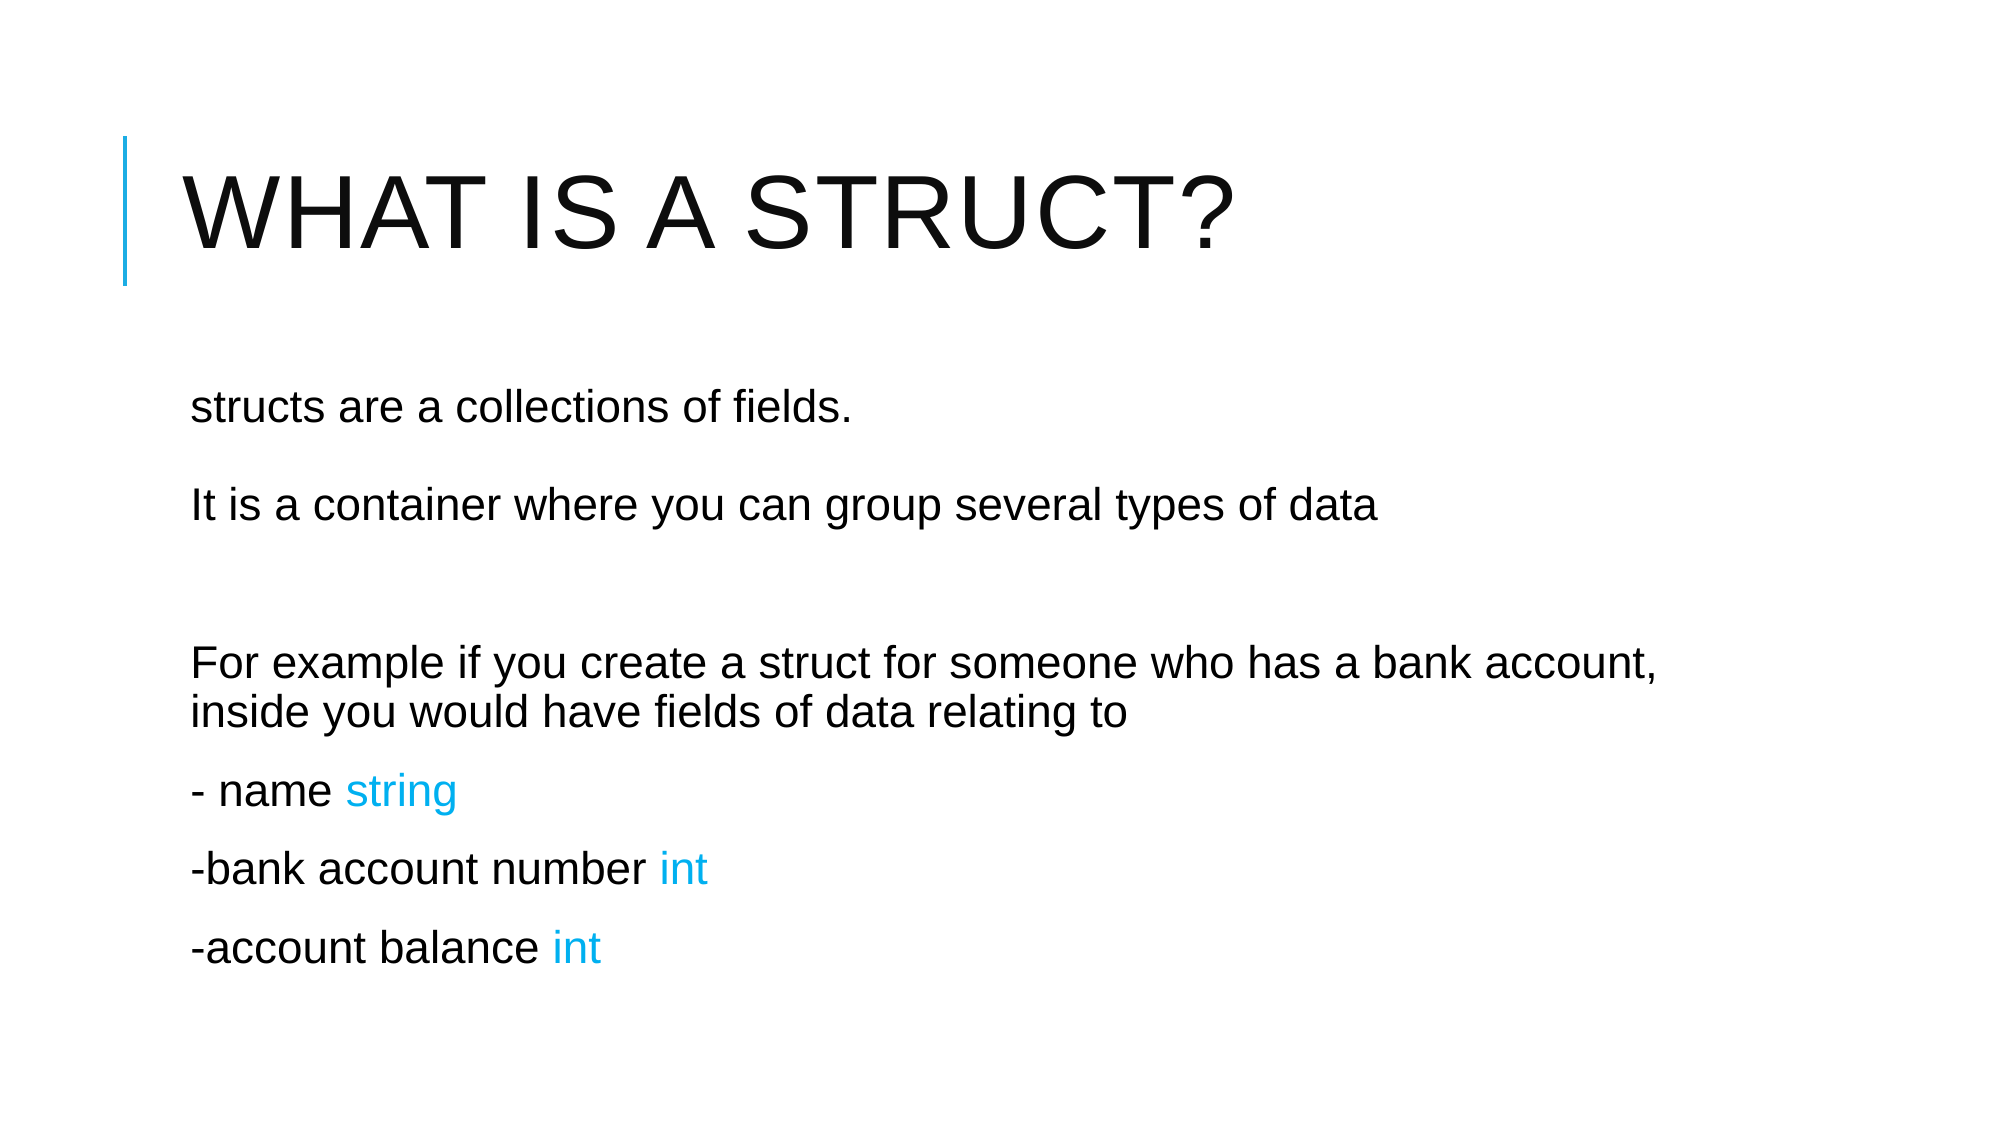

# What is a struct?
structs are a collections of fields.
It is a container where you can group several types of data

For example if you create a struct for someone who has a bank account, inside you would have fields of data relating to
- name string
-bank account number int
-account balance int